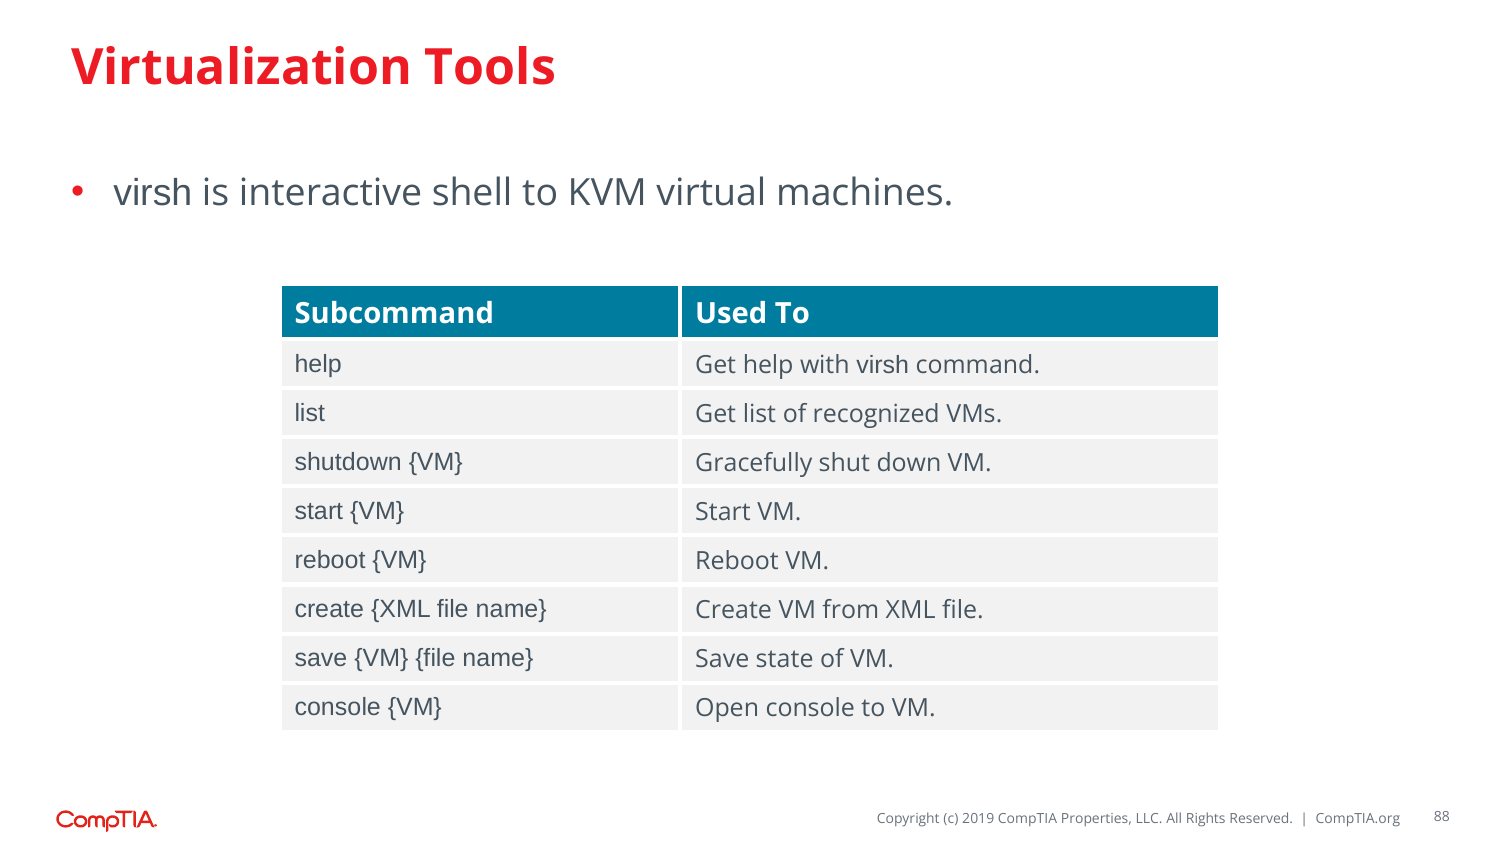

# Virtualization Tools
virsh is interactive shell to KVM virtual machines.
| Subcommand | Used To |
| --- | --- |
| help | Get help with virsh command. |
| list | Get list of recognized VMs. |
| shutdown {VM} | Gracefully shut down VM. |
| start {VM} | Start VM. |
| reboot {VM} | Reboot VM. |
| create {XML file name} | Create VM from XML file. |
| save {VM} {file name} | Save state of VM. |
| console {VM} | Open console to VM. |
88